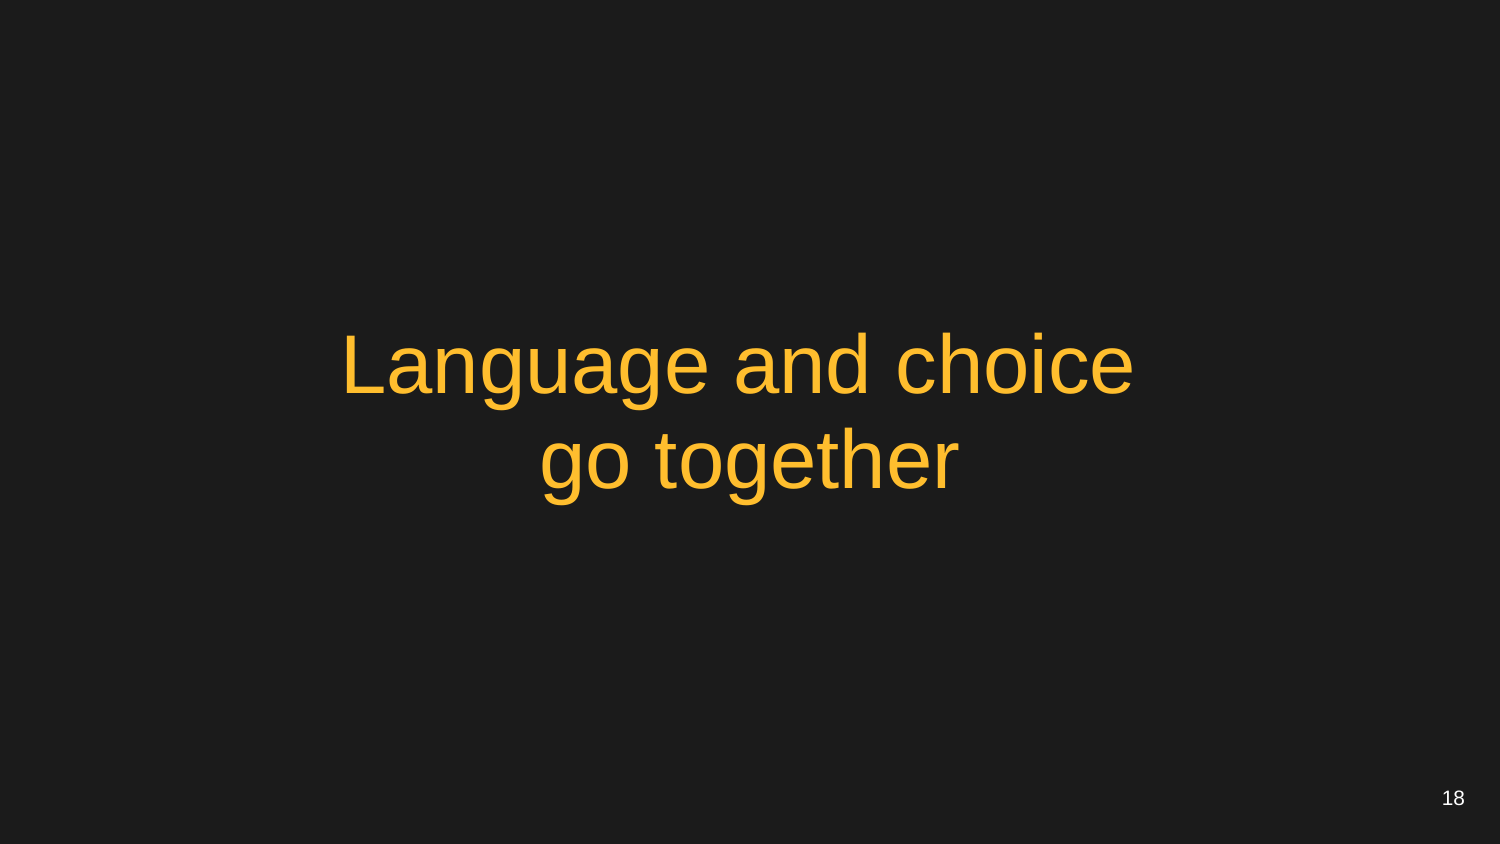

# Language and choice
go together
18